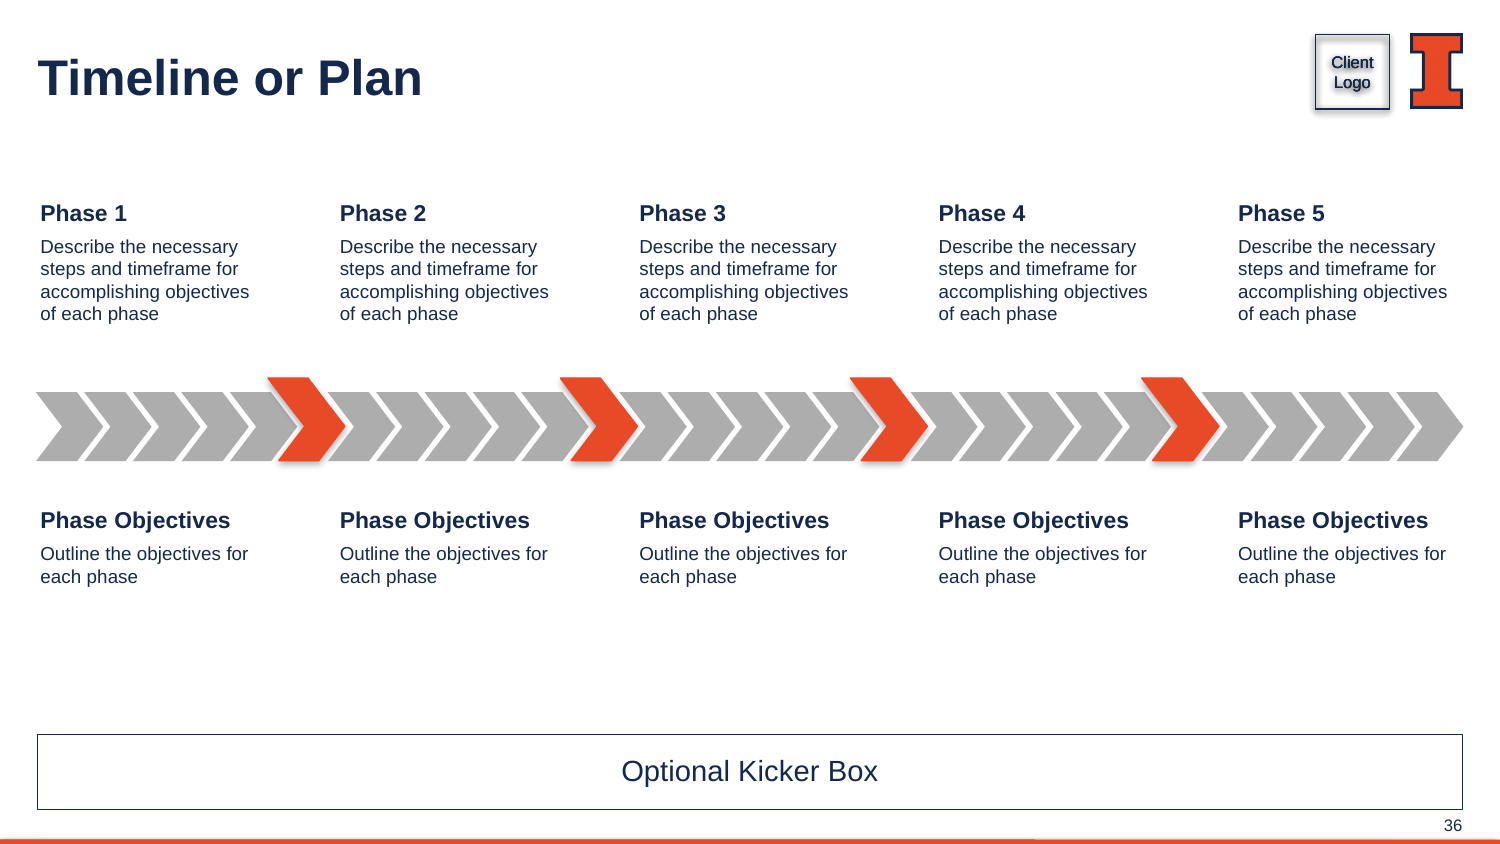

# Timeline or Plan
Phase 1
Describe the necessary steps and timeframe for accomplishing objectives of each phase
Phase 2
Describe the necessary steps and timeframe for accomplishing objectives of each phase
Phase 3
Describe the necessary steps and timeframe for accomplishing objectives of each phase
Phase 4
Describe the necessary steps and timeframe for accomplishing objectives of each phase
Phase 5
Describe the necessary steps and timeframe for accomplishing objectives of each phase

Phase Objectives
Outline the objectives for each phase
Phase Objectives
Outline the objectives for each phase
Phase Objectives
Outline the objectives for each phase
Phase Objectives
Outline the objectives for each phase
Phase Objectives
Outline the objectives for each phase
Optional Kicker Box

36